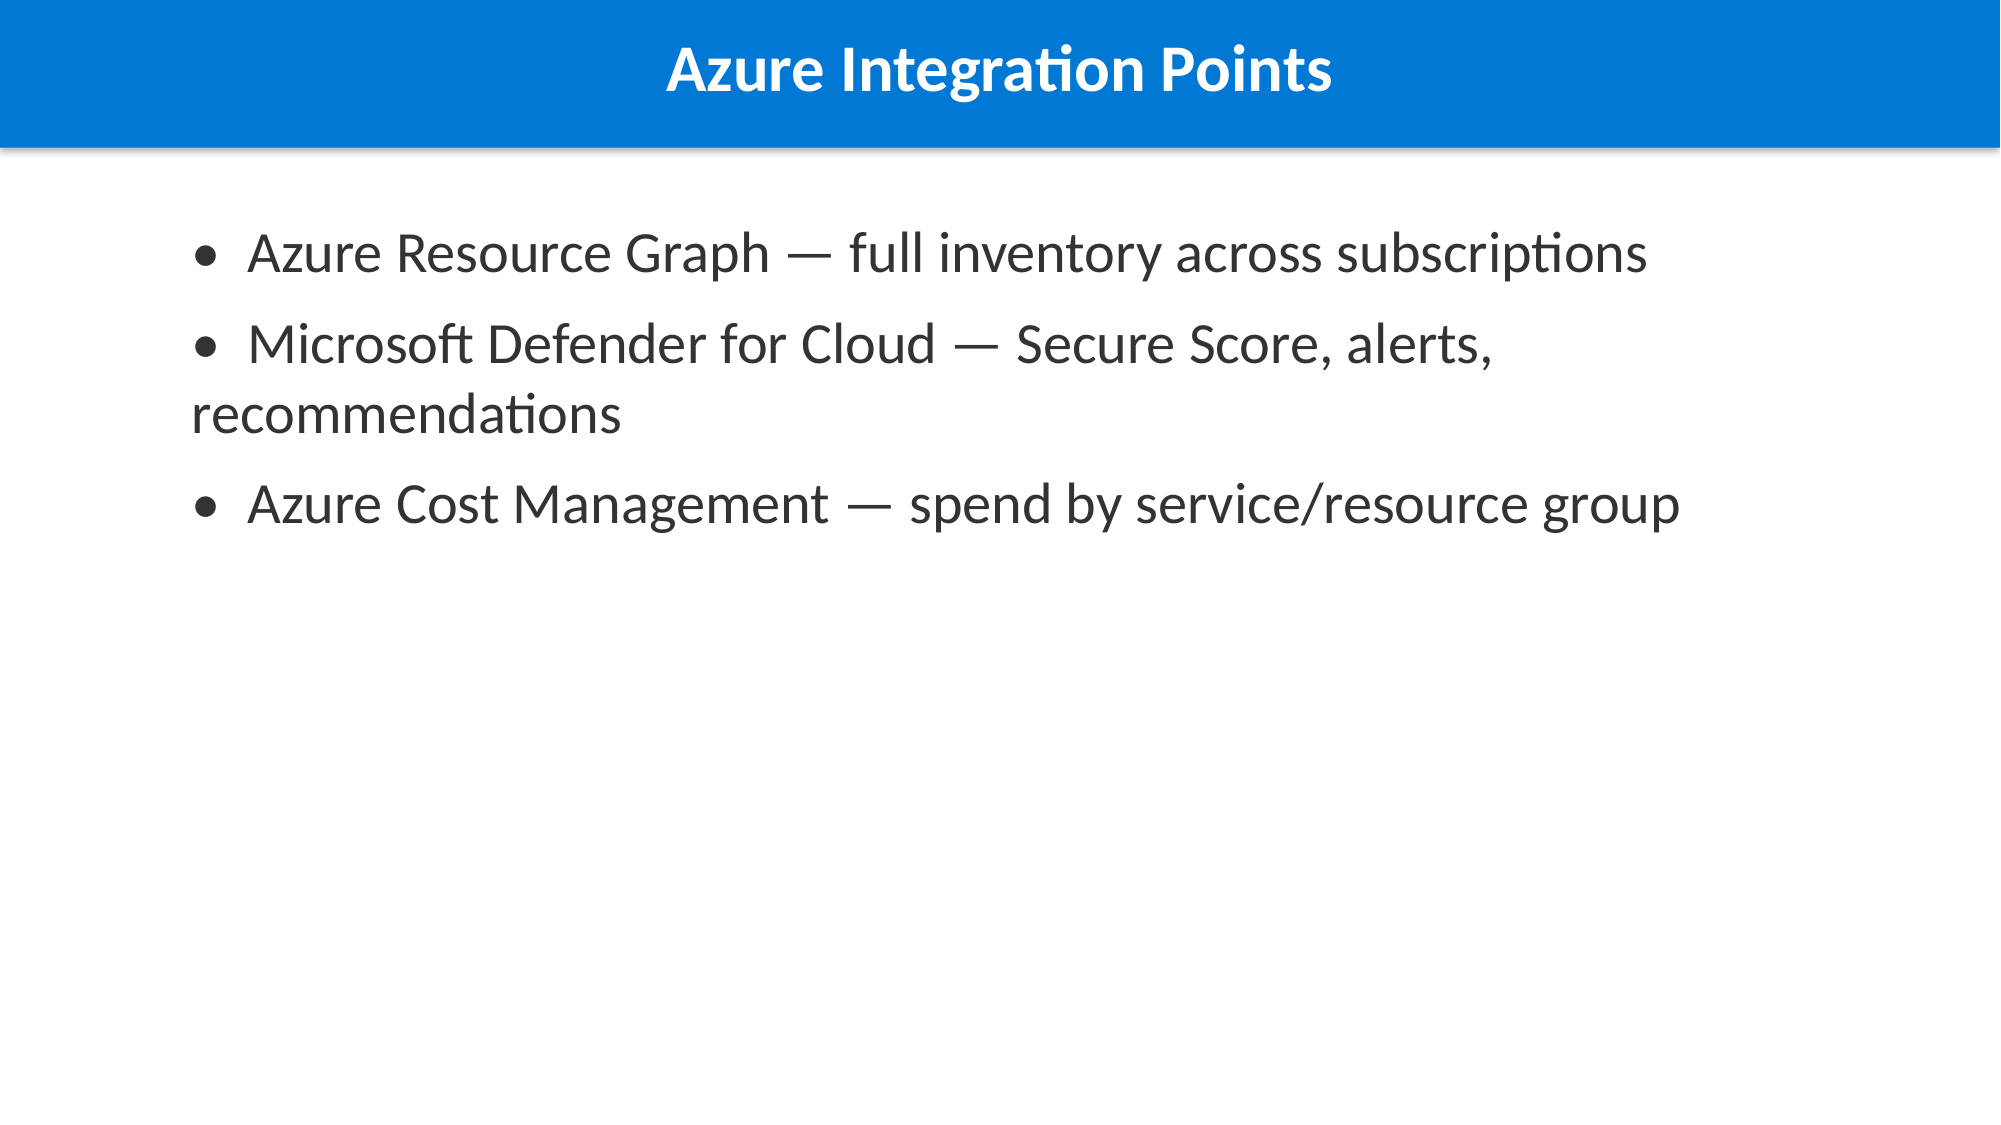

Azure Integration Points
•  Azure Resource Graph — full inventory across subscriptions
•  Microsoft Defender for Cloud — Secure Score, alerts, recommendations
•  Azure Cost Management — spend by service/resource group